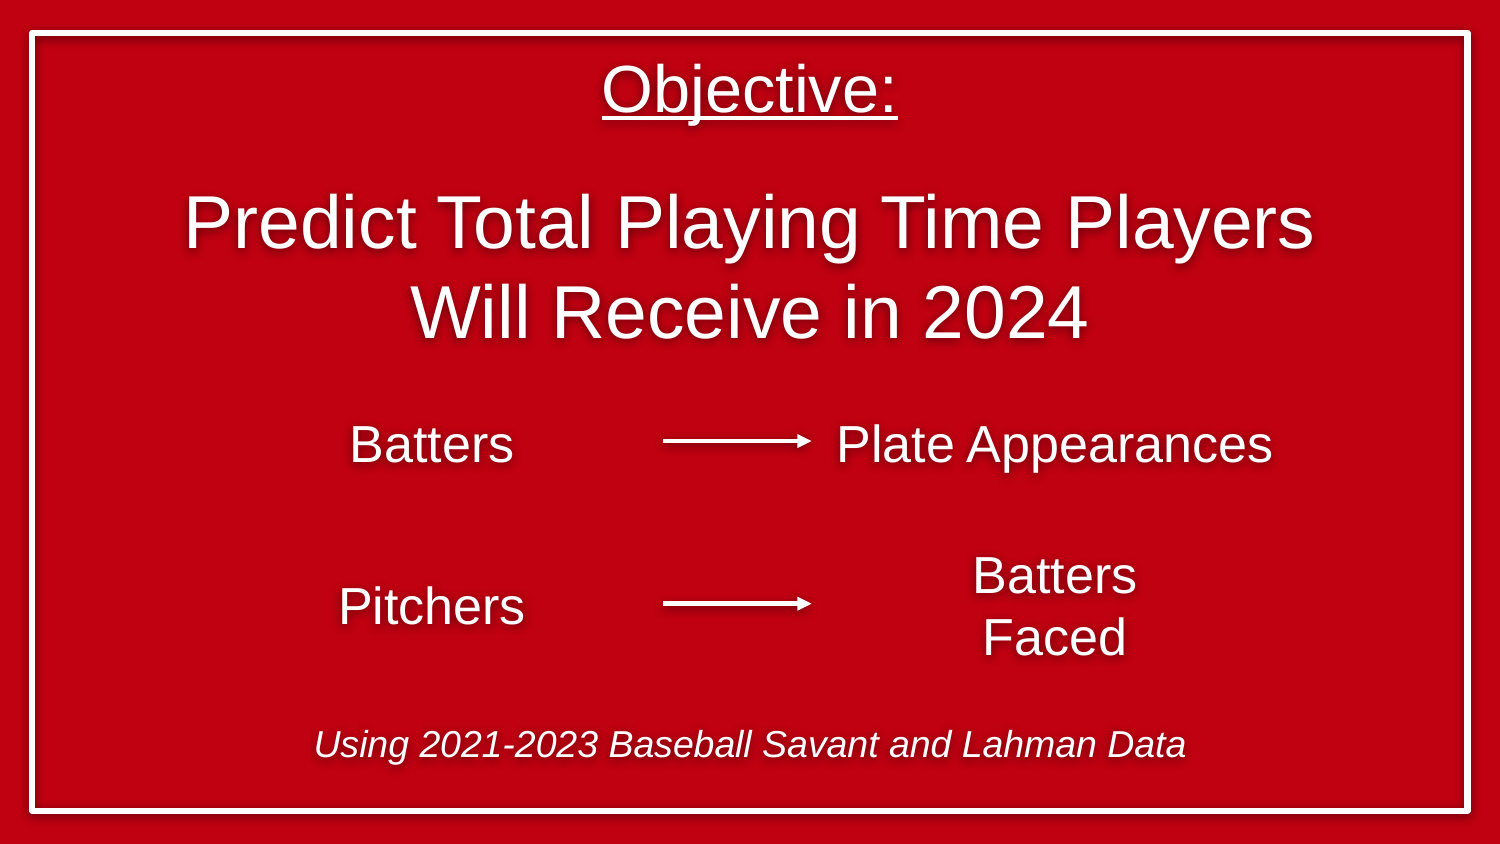

Objective:

Predict Total Playing Time Players Will Receive in 2024

Batters
Pitchers
Plate Appearances
Batters
Faced
Using 2021-2023 Baseball Savant and Lahman Data